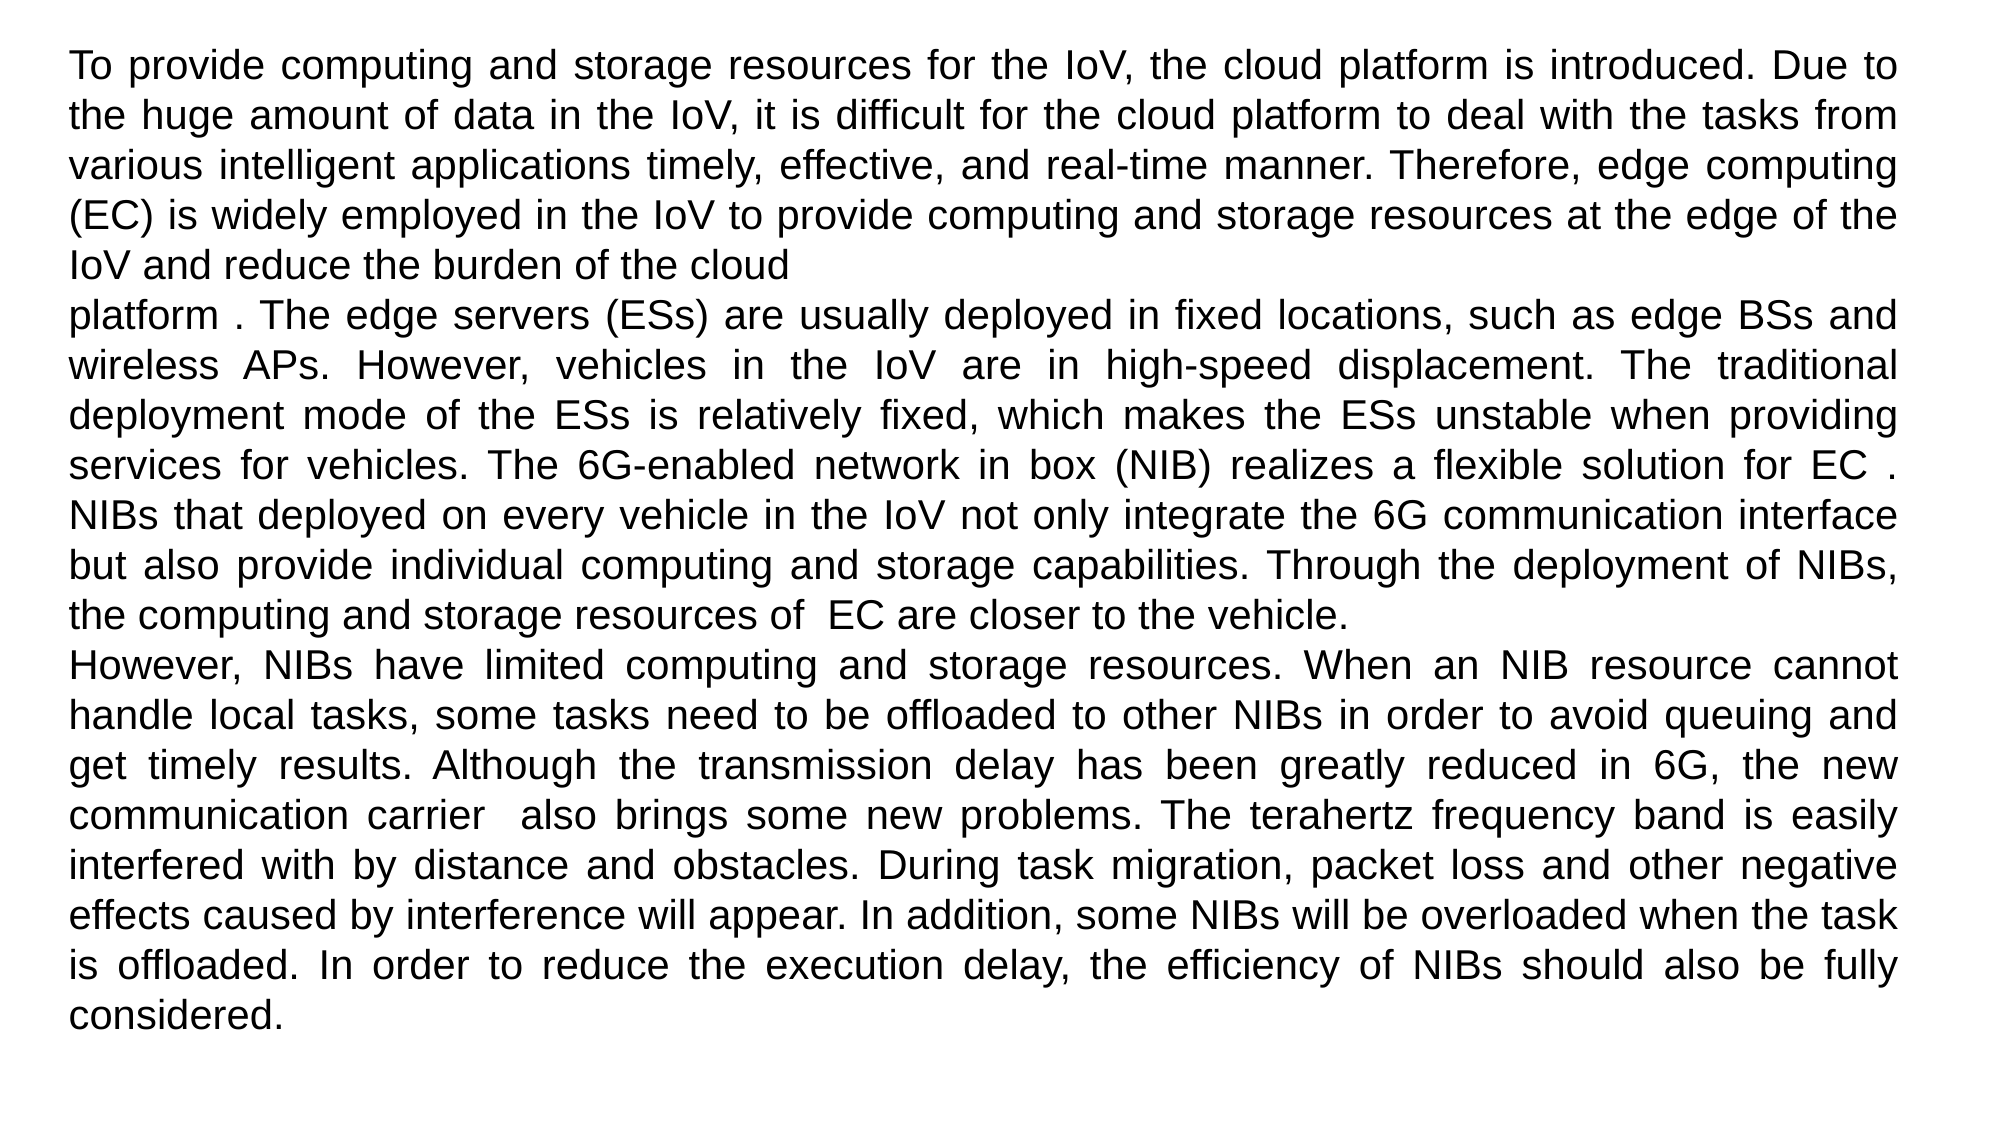

To provide computing and storage resources for the IoV, the cloud platform is introduced. Due to the huge amount of data in the IoV, it is difficult for the cloud platform to deal with the tasks from various intelligent applications timely, effective, and real-time manner. Therefore, edge computing (EC) is widely employed in the IoV to provide computing and storage resources at the edge of the IoV and reduce the burden of the cloud
platform . The edge servers (ESs) are usually deployed in fixed locations, such as edge BSs and wireless APs. However, vehicles in the IoV are in high-speed displacement. The traditional deployment mode of the ESs is relatively fixed, which makes the ESs unstable when providing services for vehicles. The 6G-enabled network in box (NIB) realizes a flexible solution for EC . NIBs that deployed on every vehicle in the IoV not only integrate the 6G communication interface but also provide individual computing and storage capabilities. Through the deployment of NIBs, the computing and storage resources of  EC are closer to the vehicle.
However, NIBs have limited computing and storage resources. When an NIB resource cannot handle local tasks, some tasks need to be offloaded to other NIBs in order to avoid queuing and get timely results. Although the transmission delay has been greatly reduced in 6G, the new communication carrier  also brings some new problems. The terahertz frequency band is easily interfered with by distance and obstacles. During task migration, packet loss and other negative effects caused by interference will appear. In addition, some NIBs will be overloaded when the task is offloaded. In order to reduce the execution delay, the efficiency of NIBs should also be fully considered.